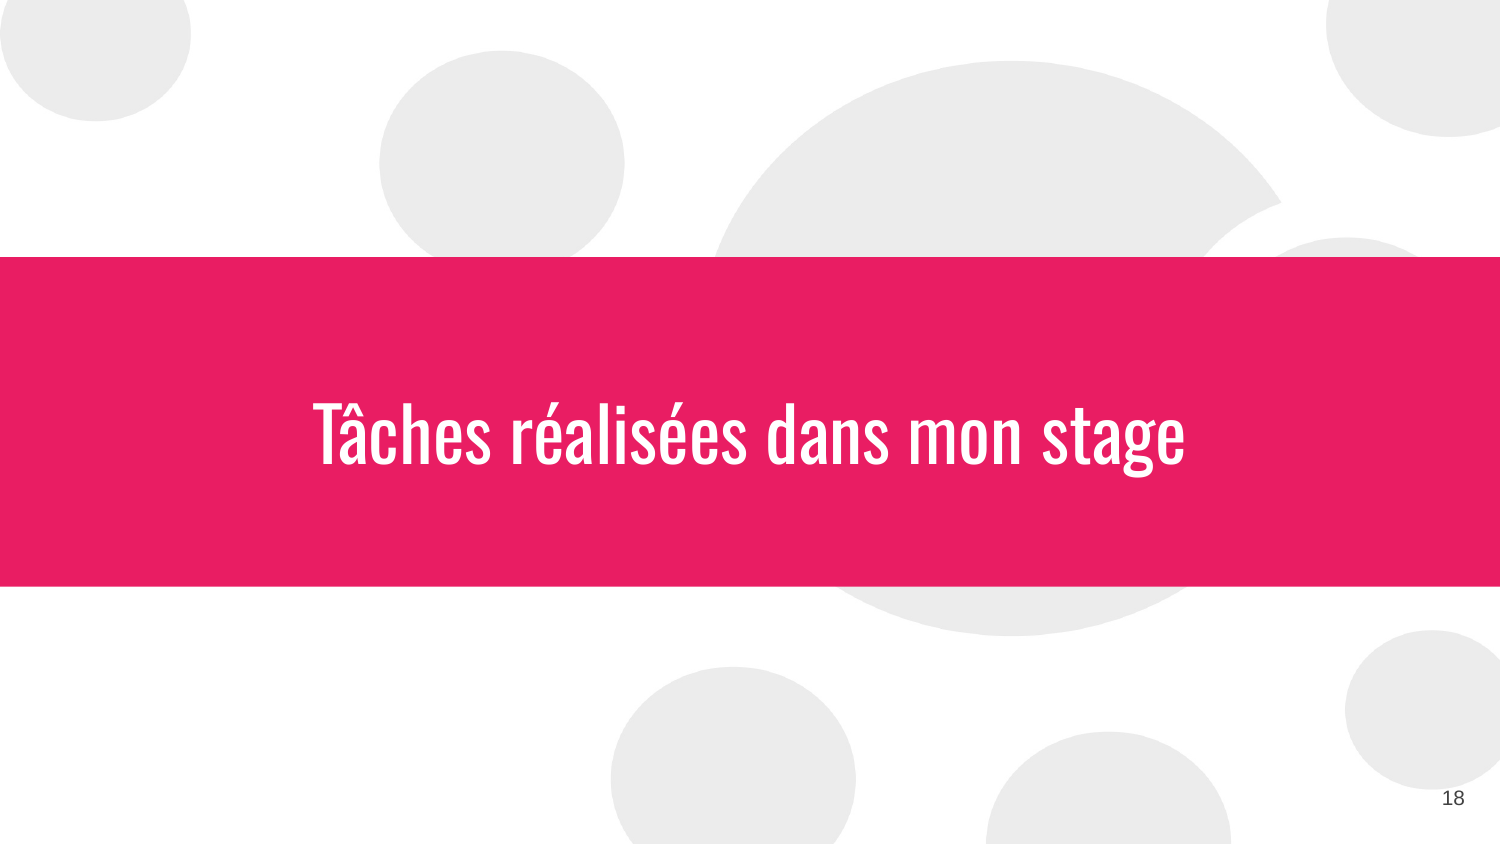

# Tâches réalisées dans mon stage
18